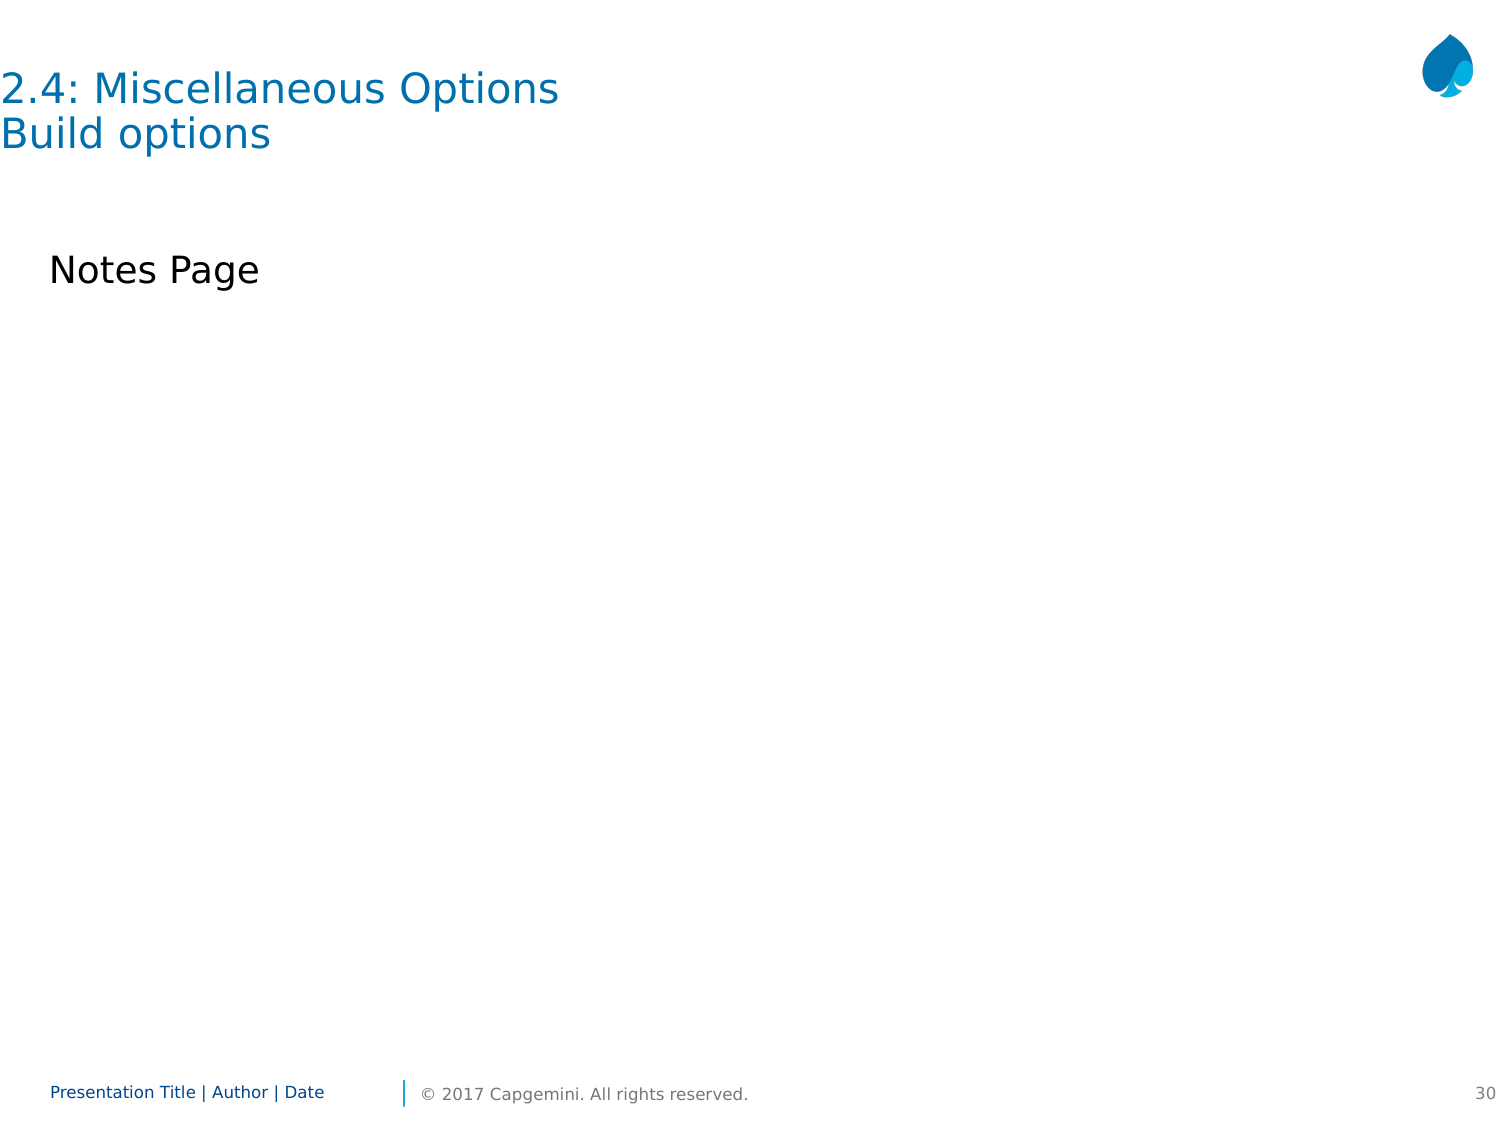

2.4: Miscellaneous Options
Build options
Notes Page